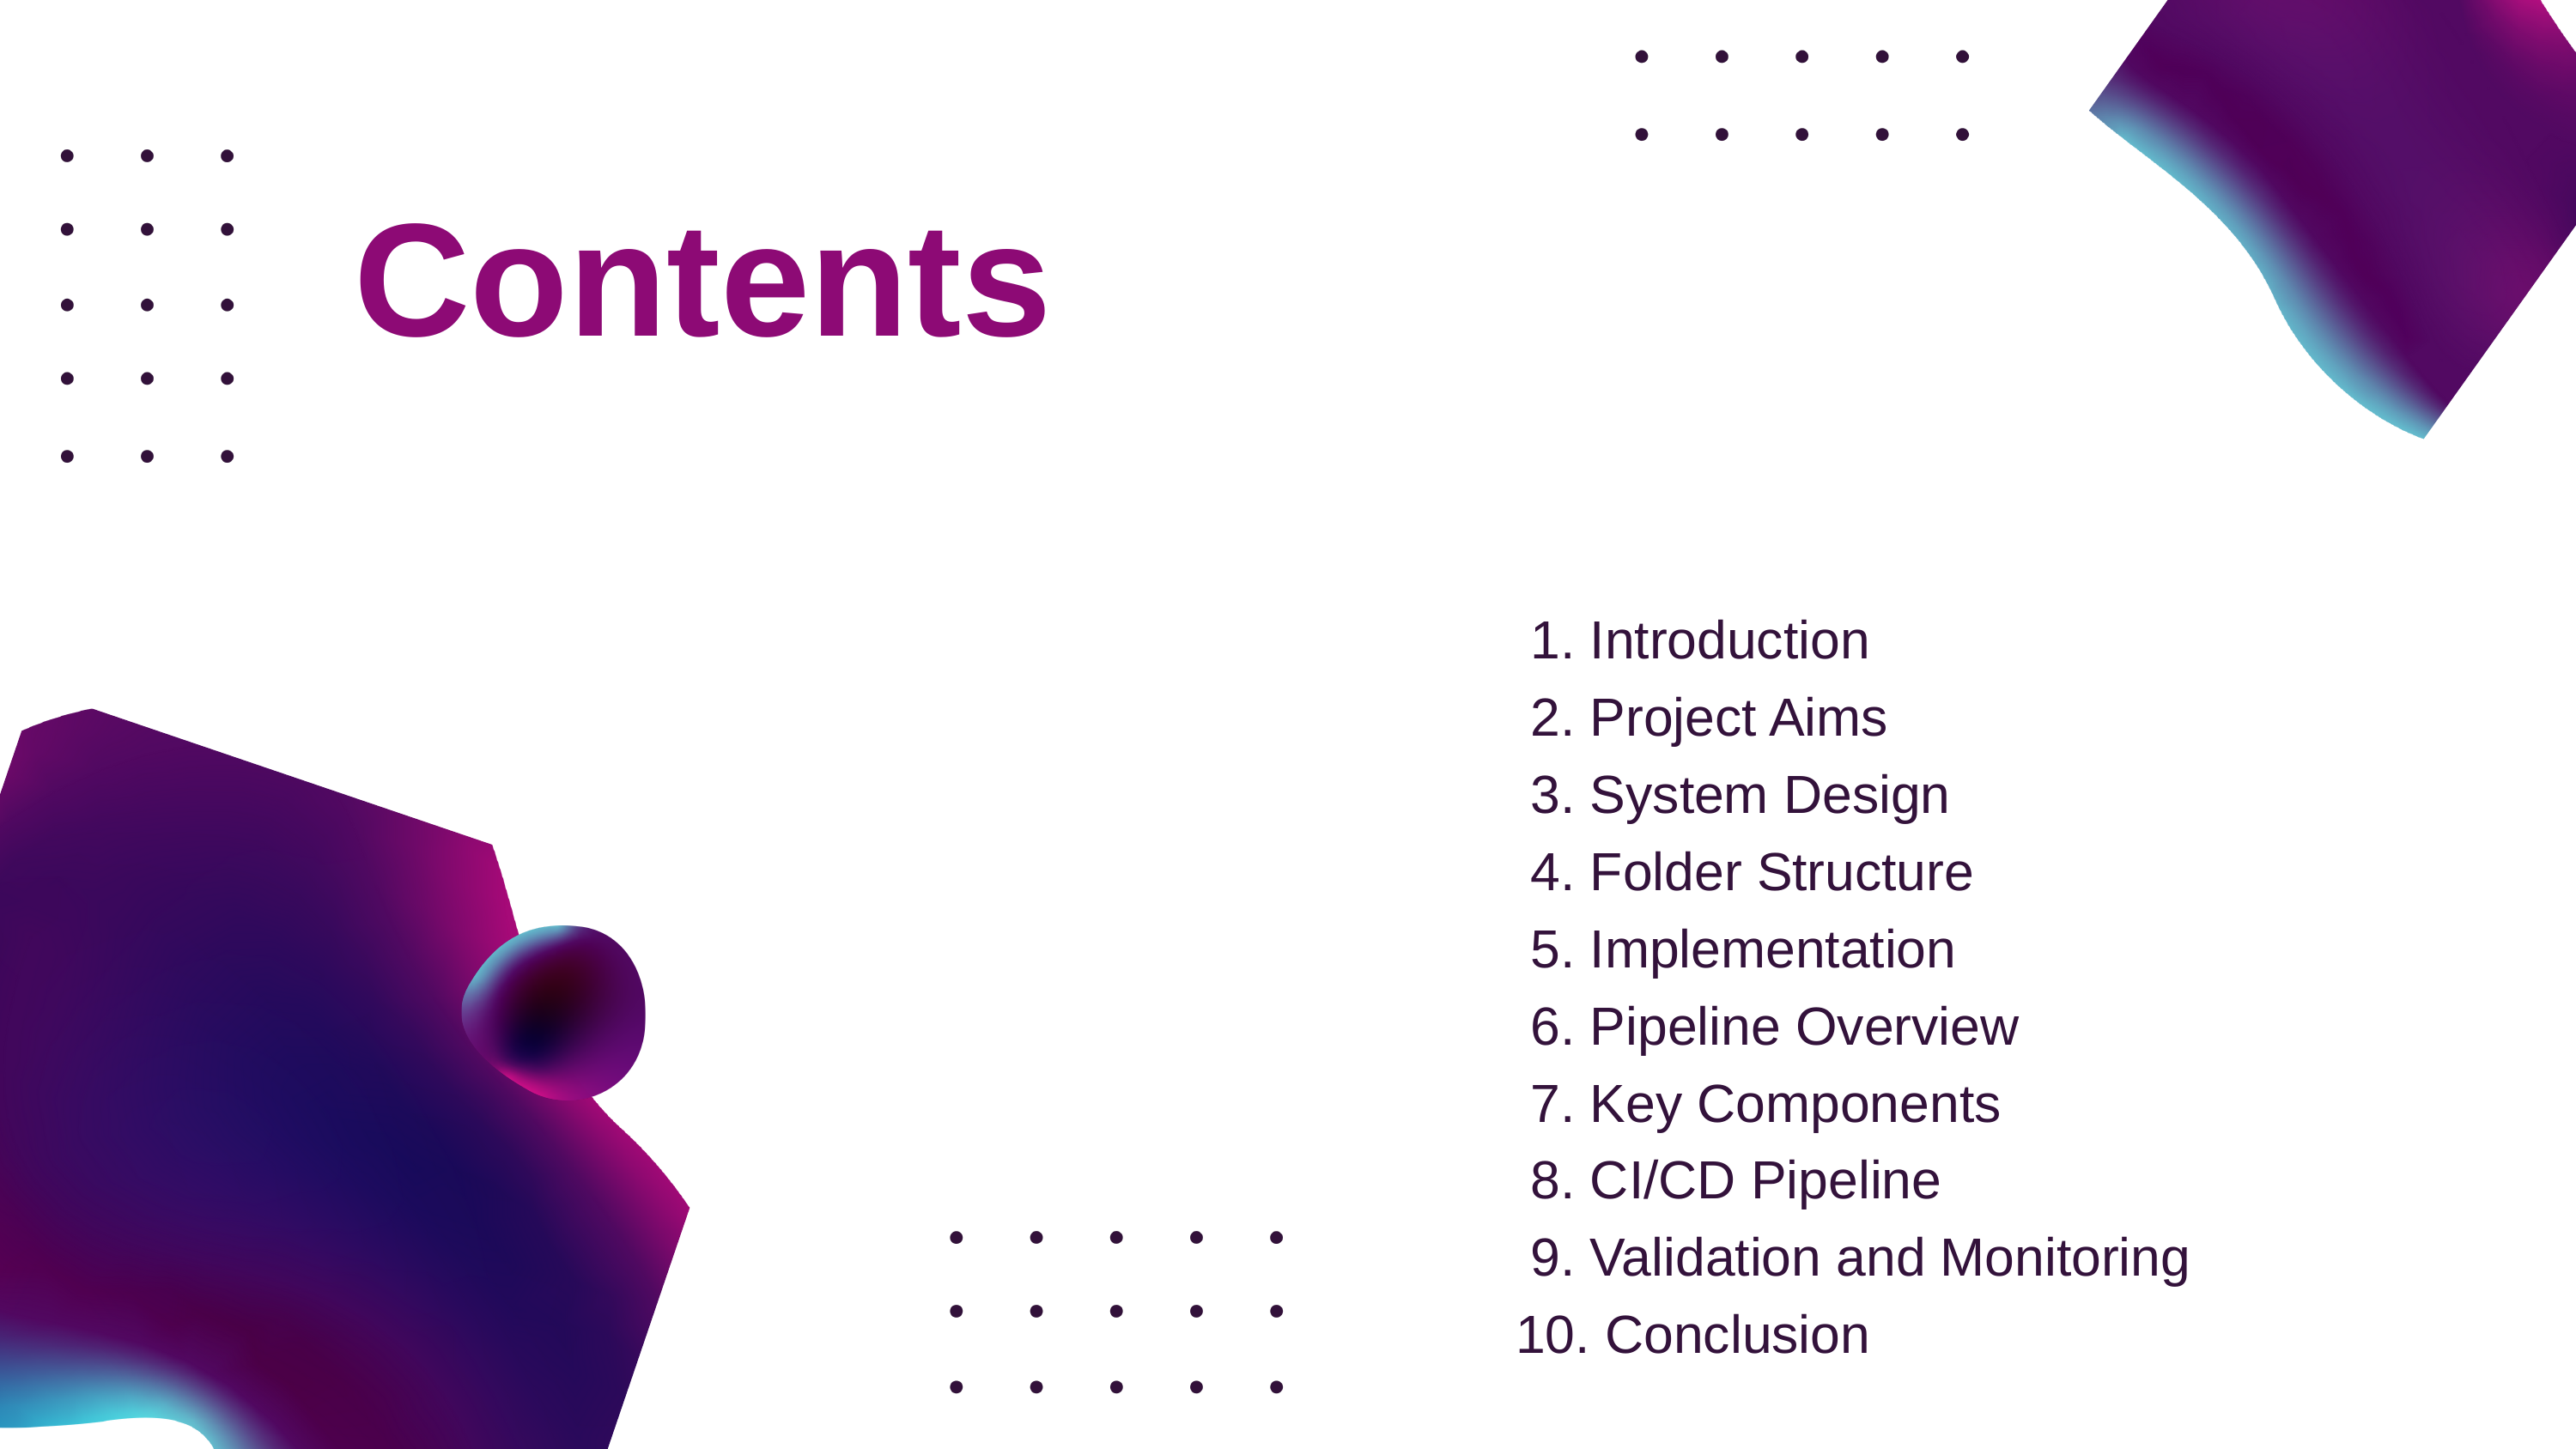

Contents
 1. Introduction
 2. Project Aims
 3. System Design
 4. Folder Structure
 5. Implementation
 6. Pipeline Overview
 7. Key Components
 8. CI/CD Pipeline
 9. Validation and Monitoring
10. Conclusion